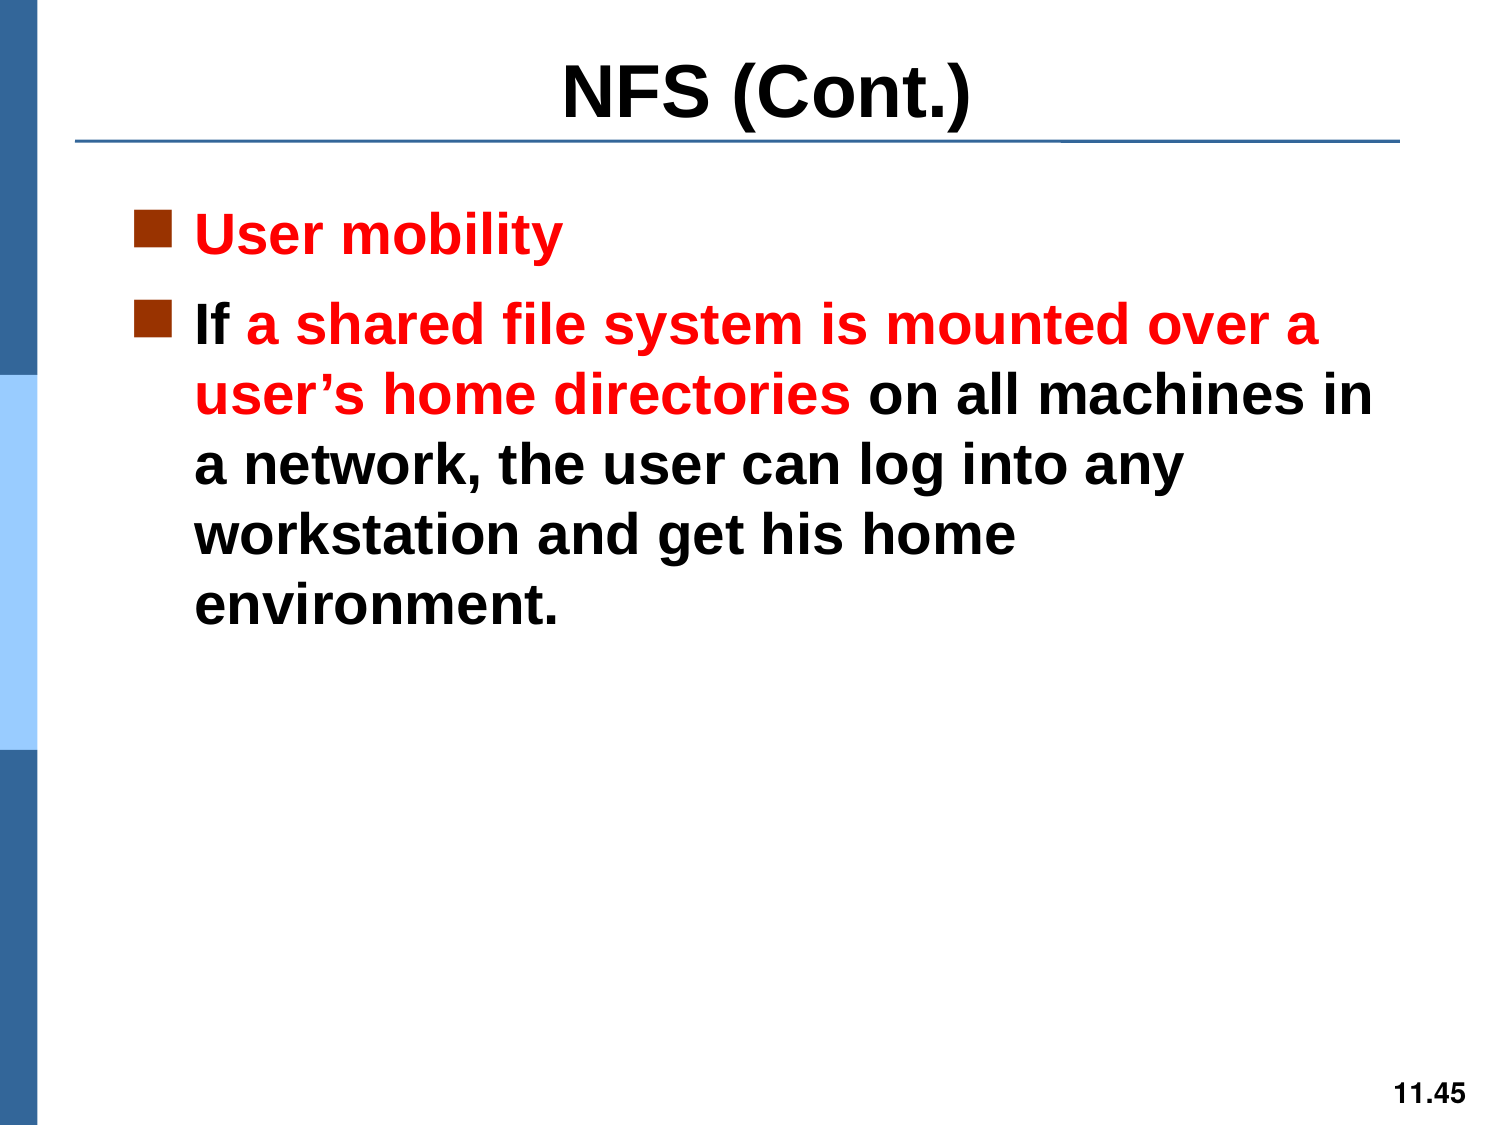

# NFS (Cont.)
User mobility
If a shared file system is mounted over a user’s home directories on all machines in a network, the user can log into any workstation and get his home environment.